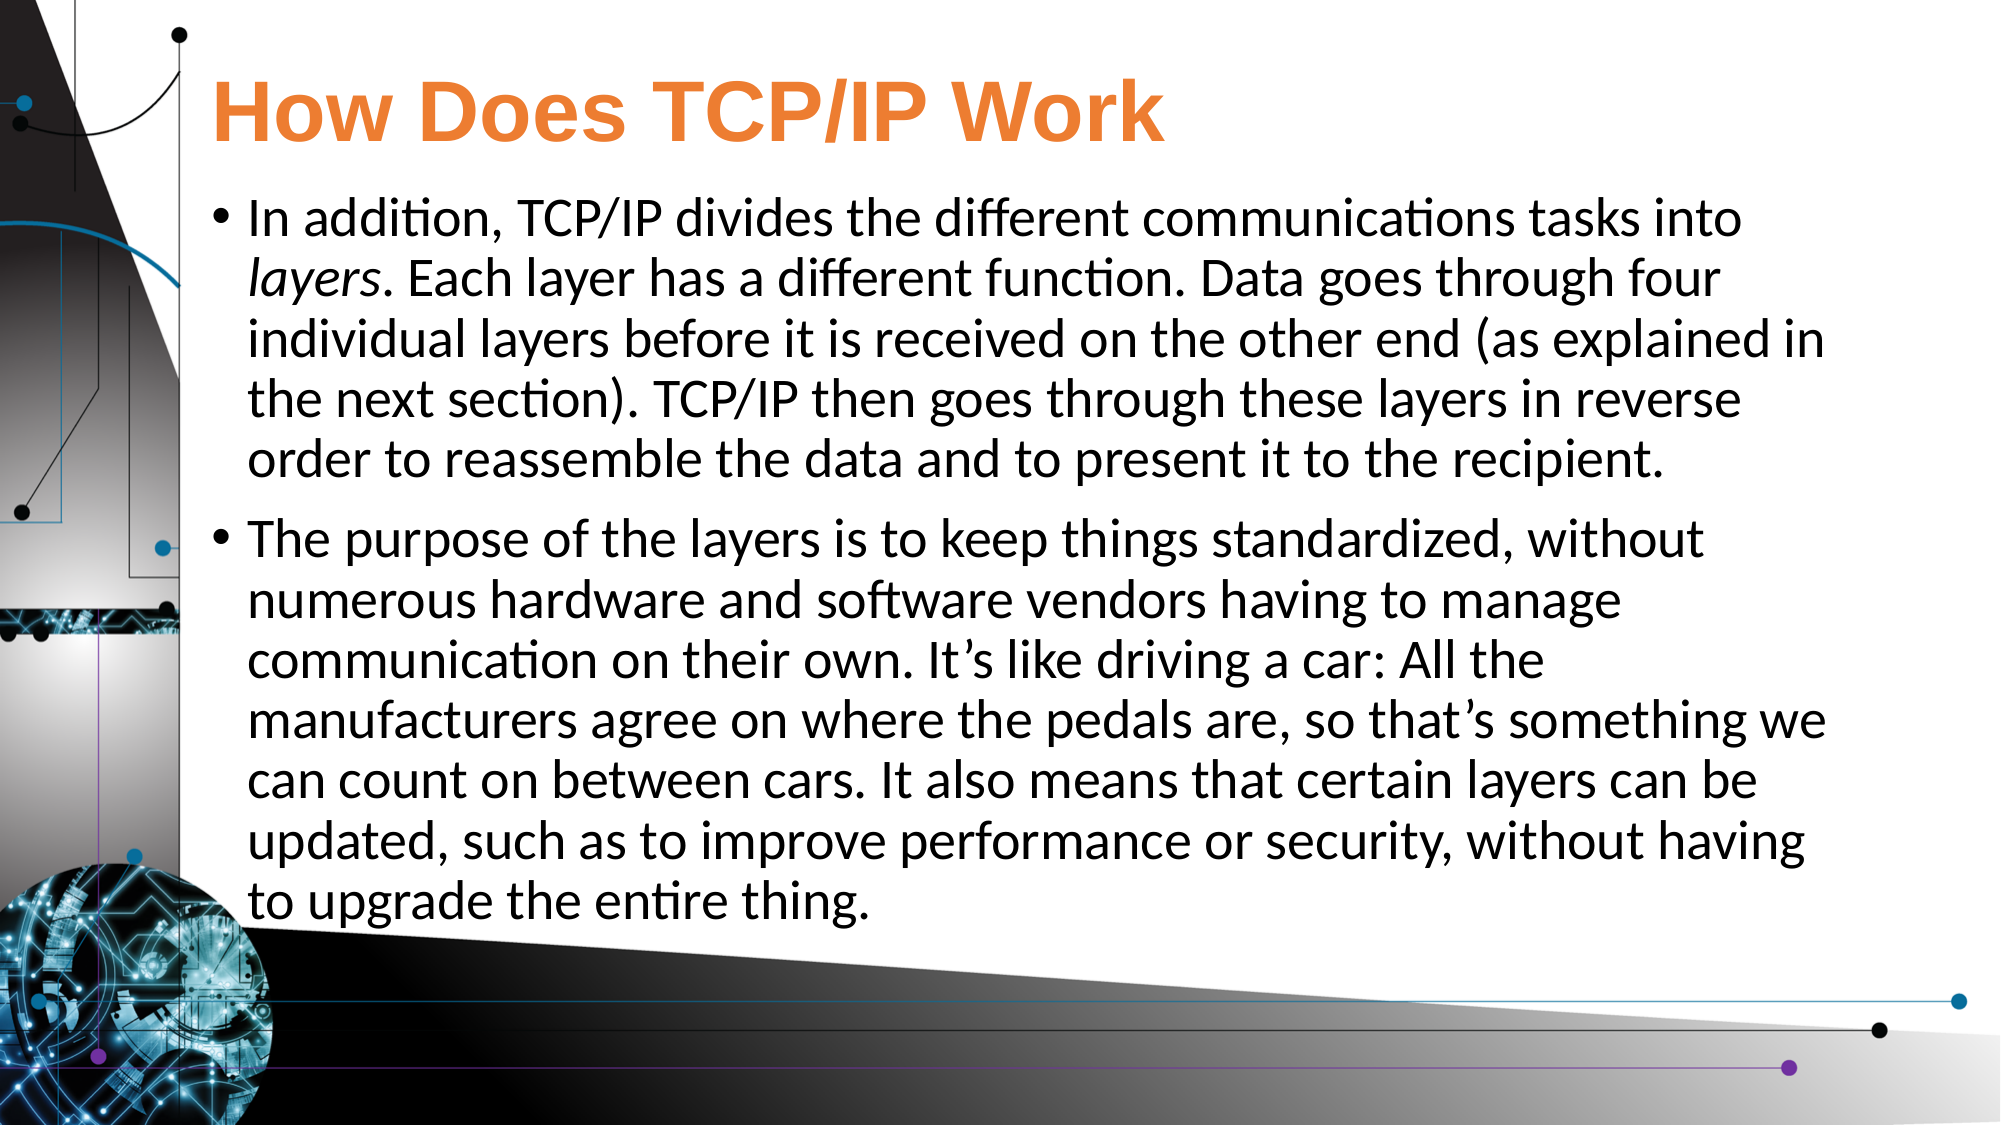

# How Does TCP/IP Work
In addition, TCP/IP divides the different communications tasks into layers. Each layer has a different function. Data goes through four individual layers before it is received on the other end (as explained in the next section). TCP/IP then goes through these layers in reverse order to reassemble the data and to present it to the recipient.
The purpose of the layers is to keep things standardized, without numerous hardware and software vendors having to manage communication on their own. It’s like driving a car: All the manufacturers agree on where the pedals are, so that’s something we can count on between cars. It also means that certain layers can be updated, such as to improve performance or security, without having to upgrade the entire thing.